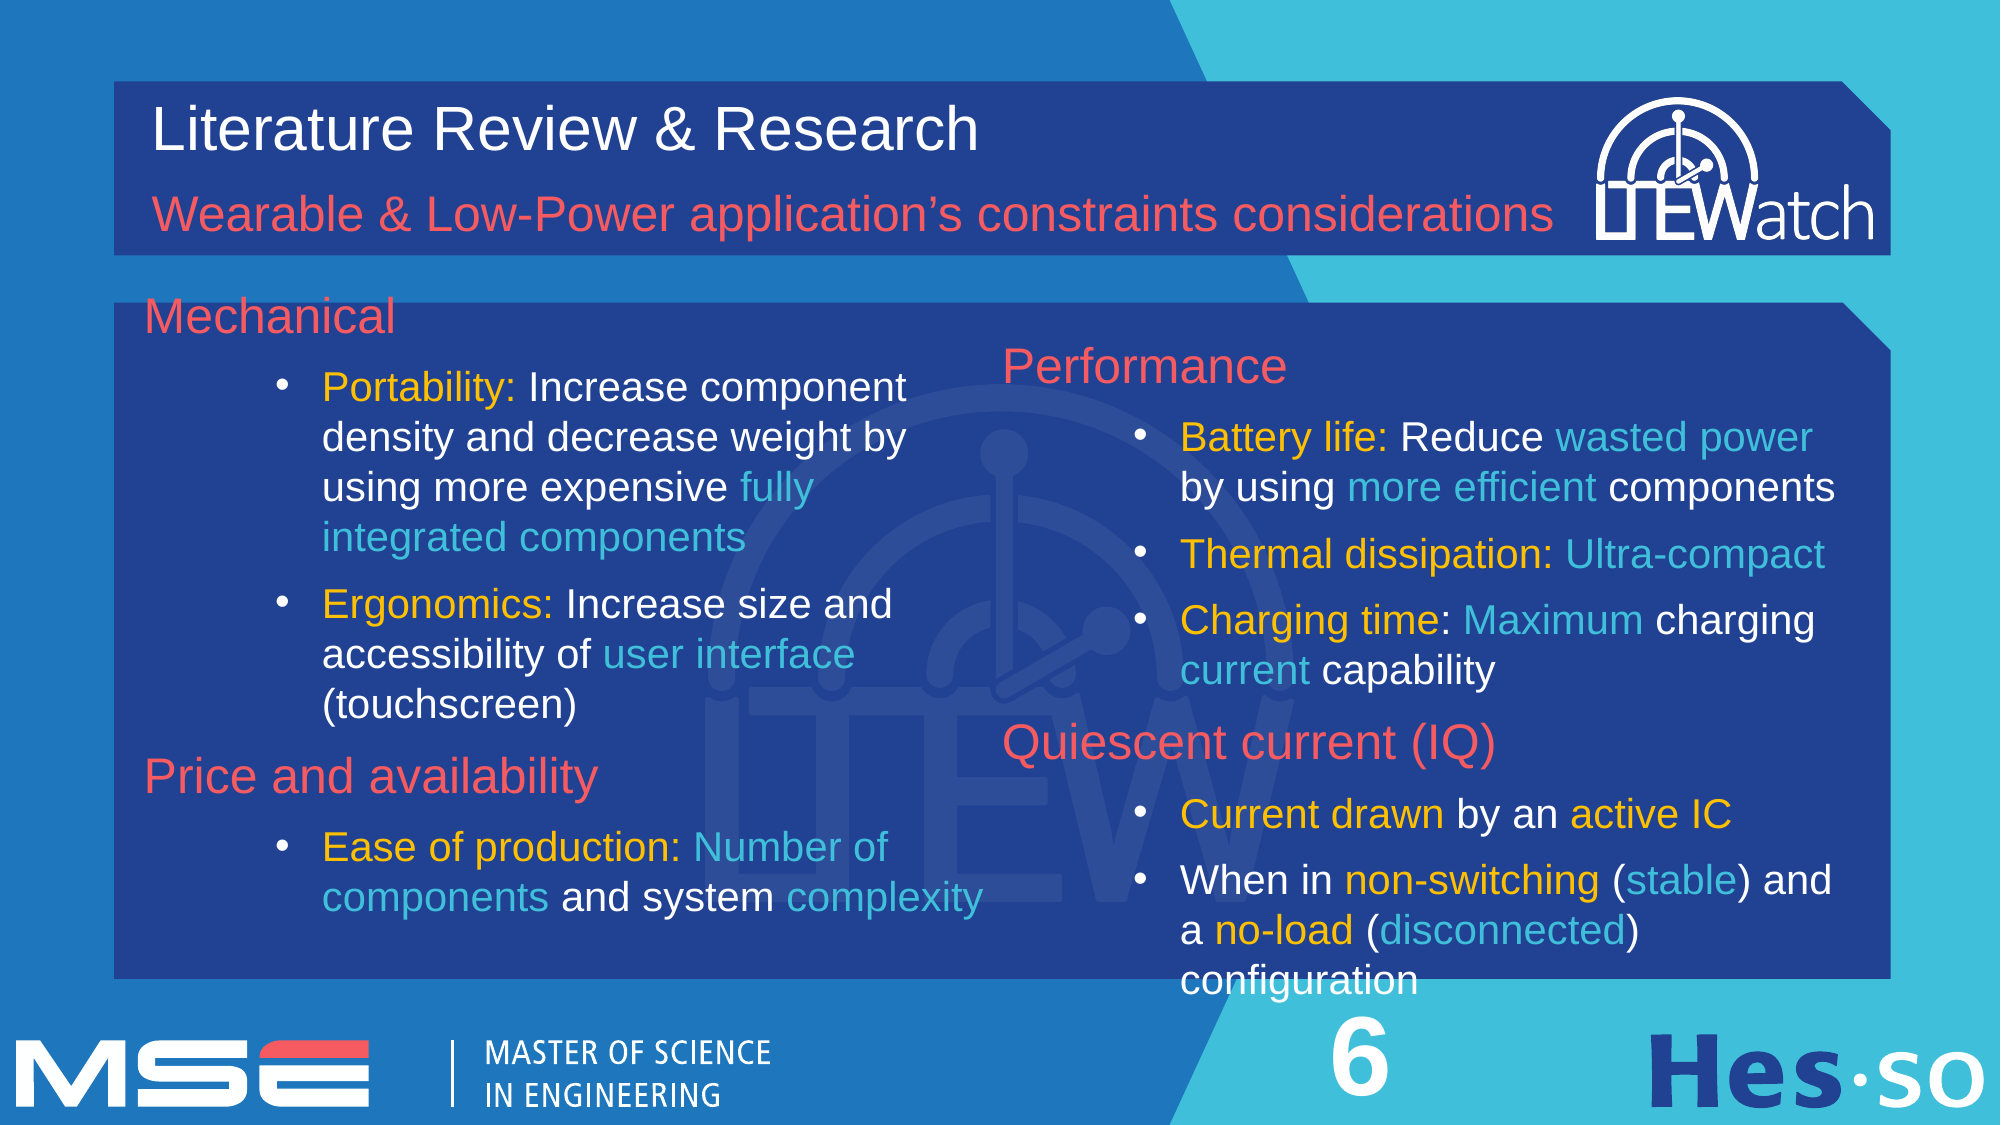

Literature Review & Research
Wearable & Low-Power application’s constraints considerations
Mechanical
Portability: Increase component density and decrease weight by using more expensive fully integrated components
Ergonomics: Increase size and accessibility of user interface (touchscreen)
Price and availability
Ease of production: Number of components and system complexity

Performance
Battery life: Reduce wasted power by using more efficient components
Thermal dissipation: Ultra-compact
Charging time: Maximum charging current capability
Quiescent current (IQ)
Current drawn by an active IC
When in non-switching (stable) and a no-load (disconnected) configuration
6